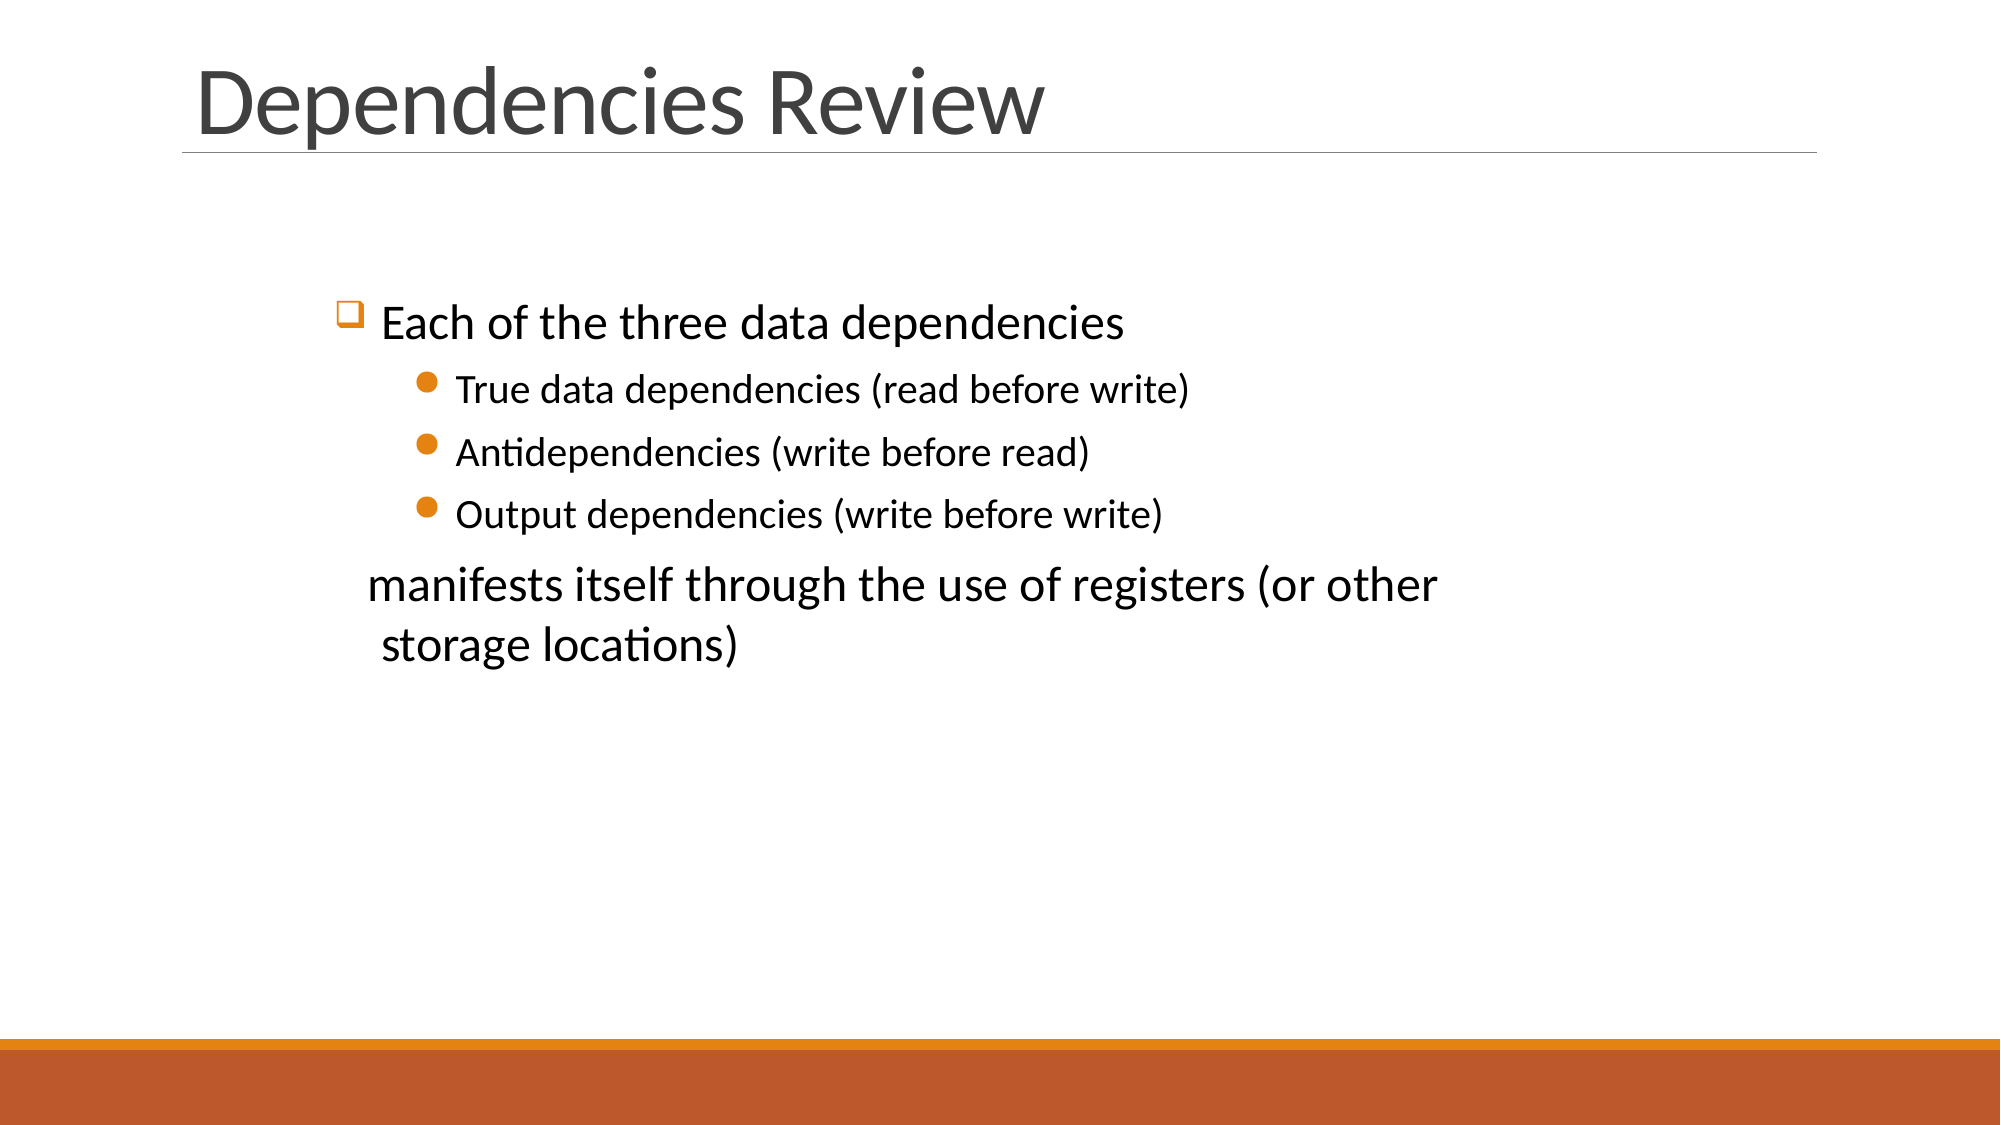

# Dependencies Review
Each of the three data dependencies
True data dependencies (read before write)
Antidependencies (write before read)
Output dependencies (write before write)
   manifests itself through the use of registers (or other storage locations)